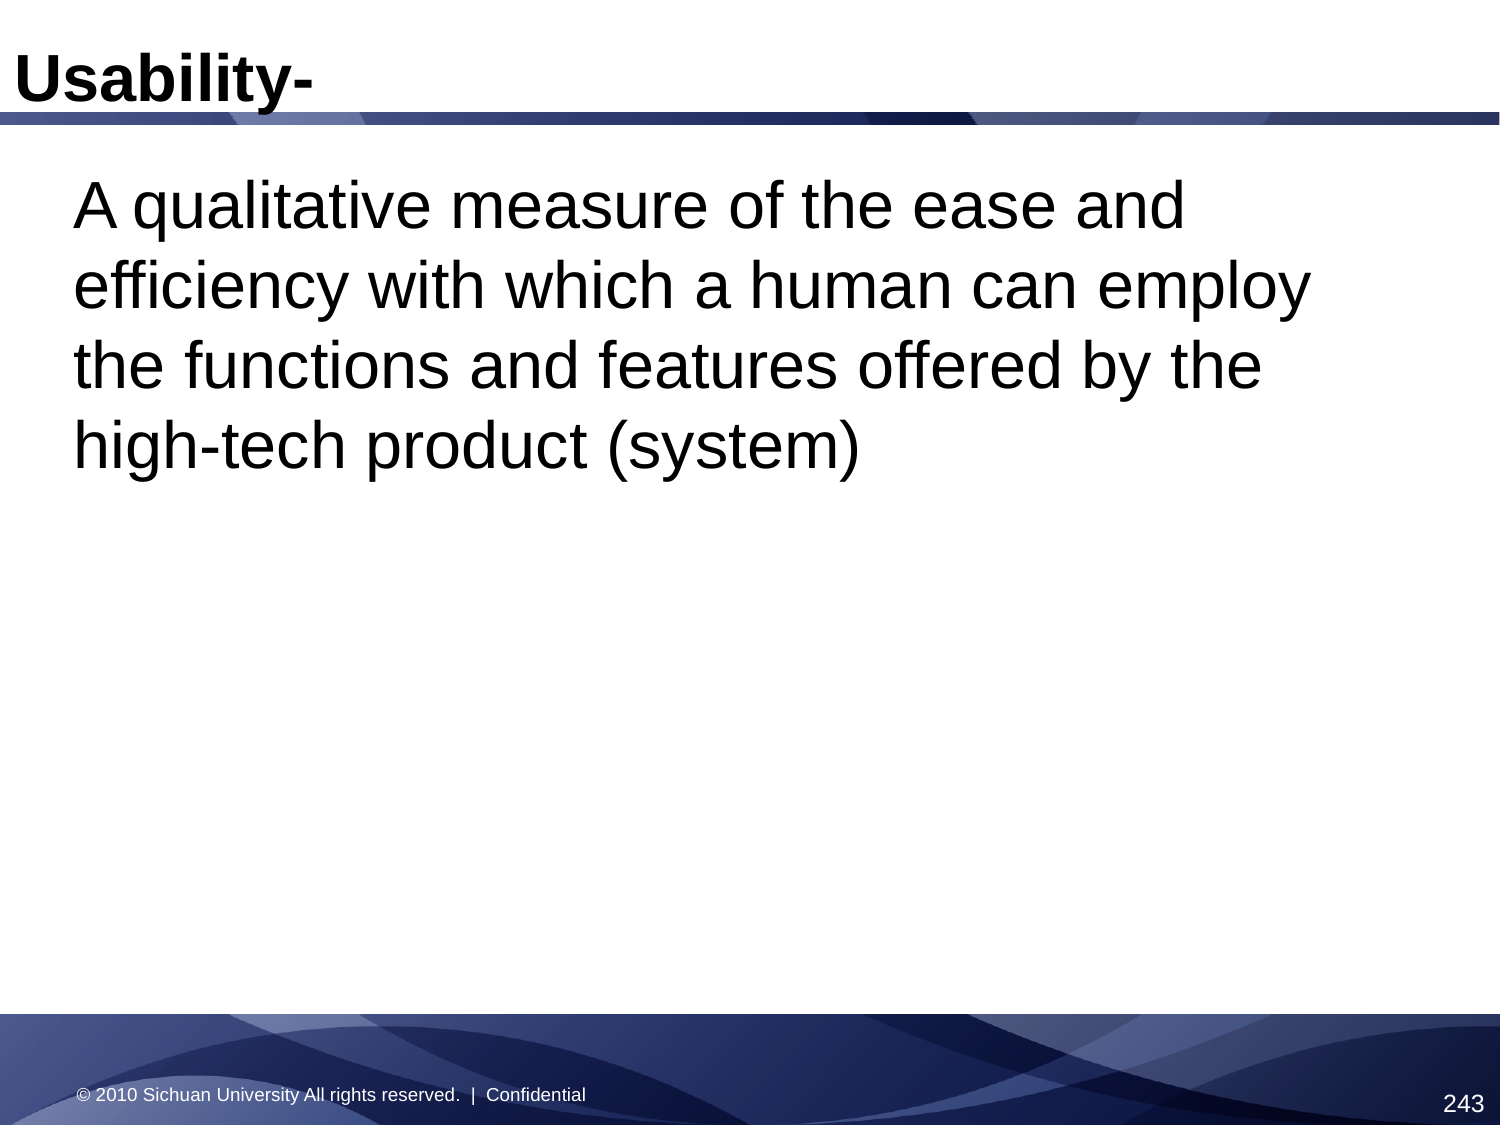

Usability-
A qualitative measure of the ease and efficiency with which a human can employ the functions and features offered by the high-tech product (system)

© 2010 Sichuan University All rights reserved.  |  Confidential
243